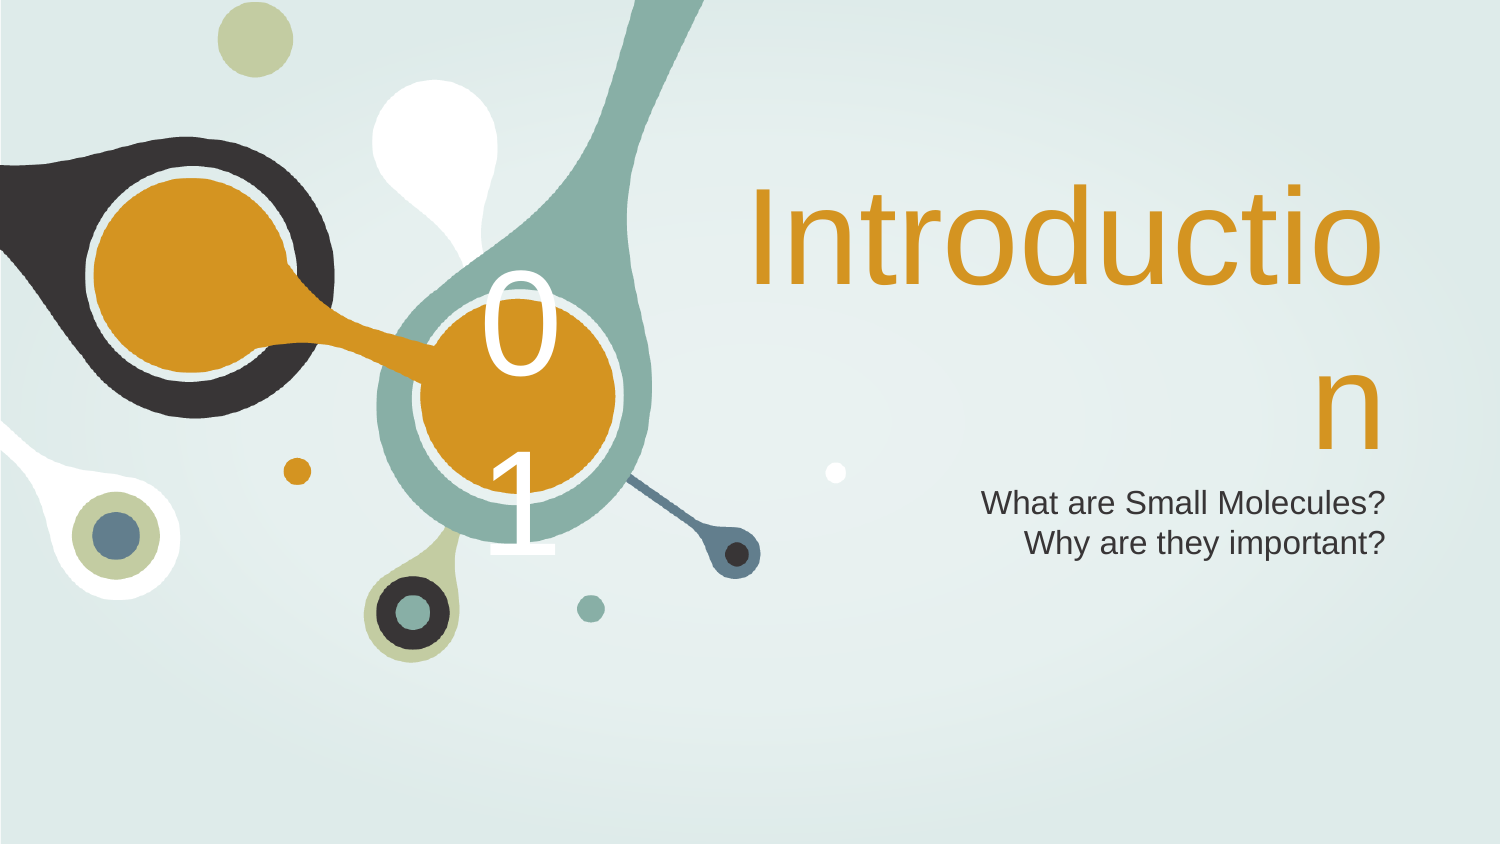

# Introduction
01
What are Small Molecules?
Why are they important?